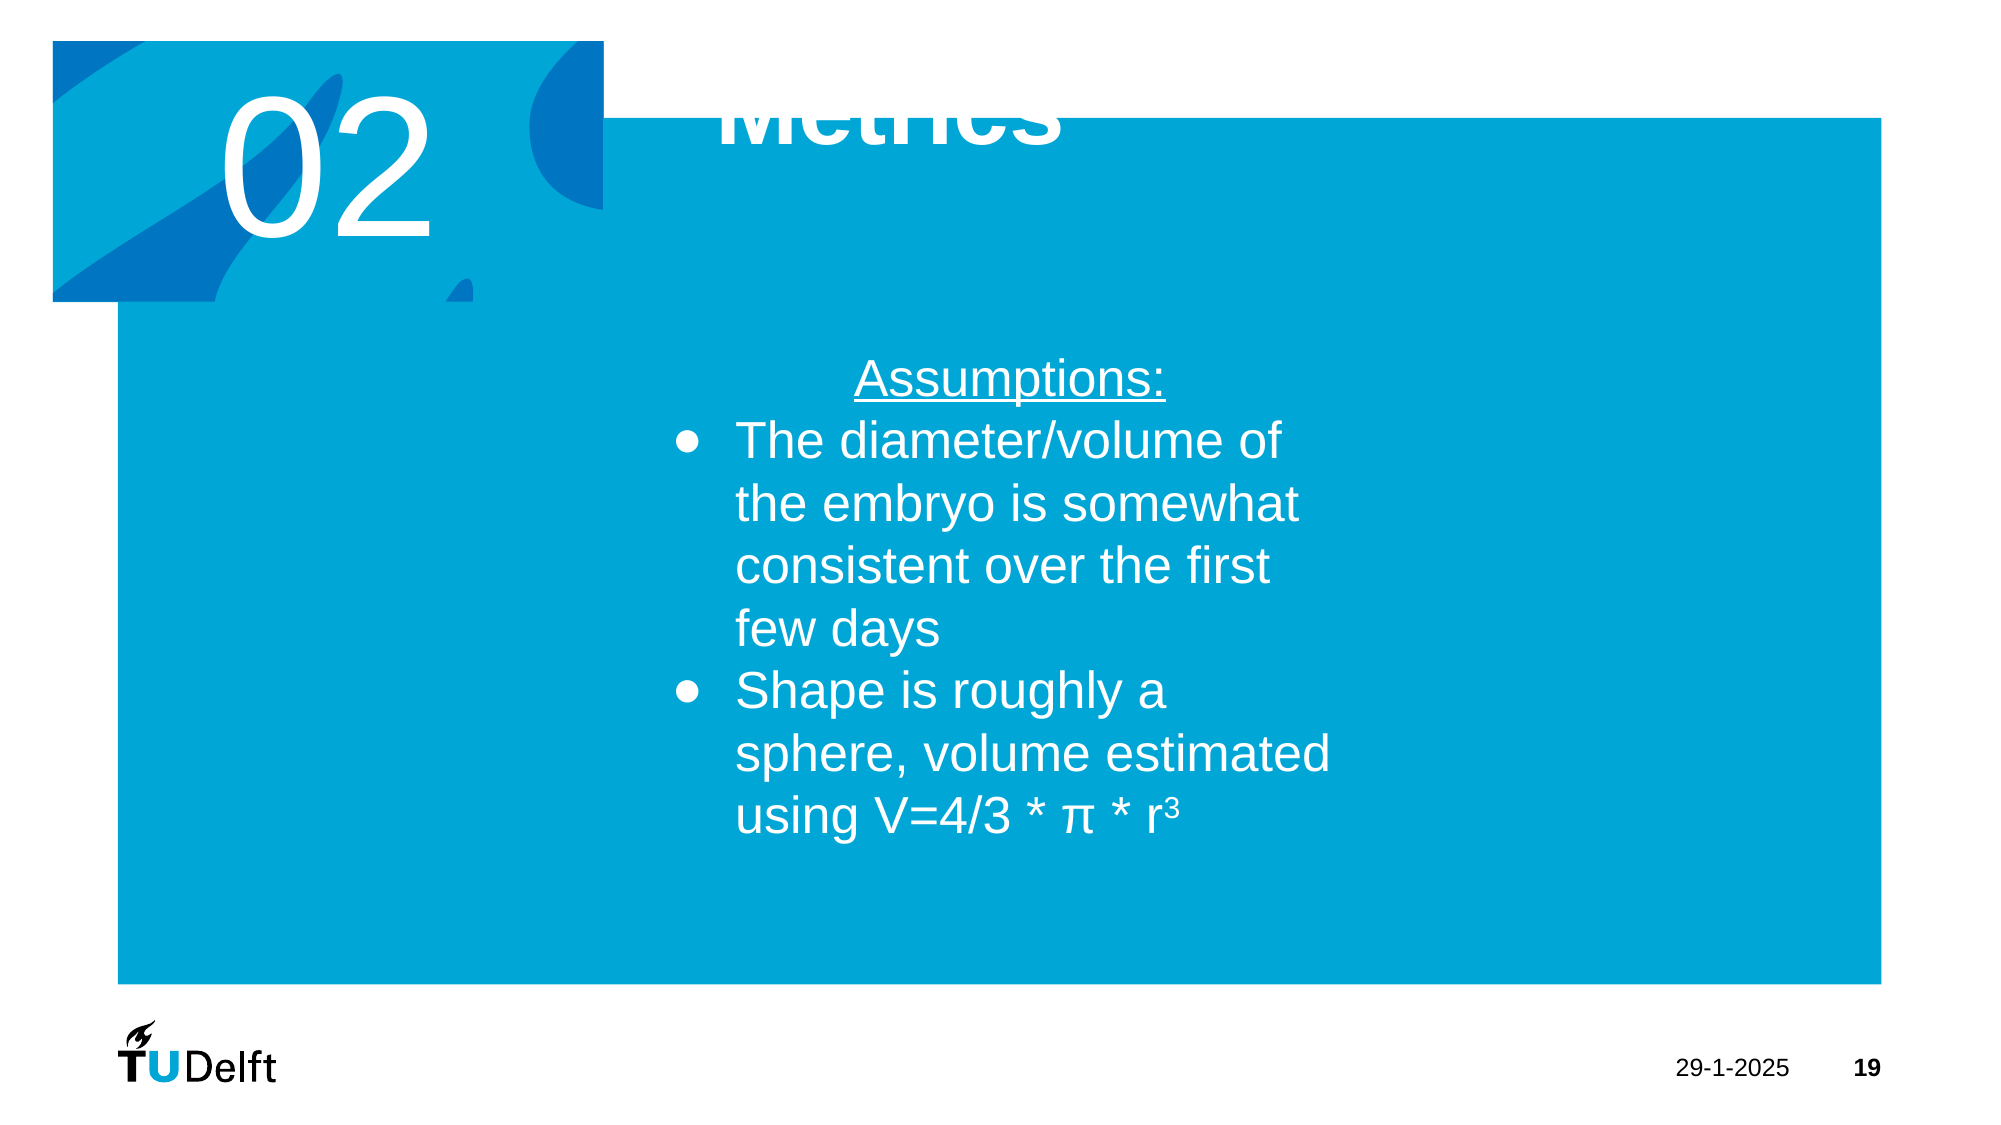

# Chapter | colour mode

02

Metrics

   Assumptions:
The diameter/volume of the embryo is somewhat consistent over the first few days
Shape is roughly a sphere, volume estimated using V=4/3 * π * r3
29-1-2025
19